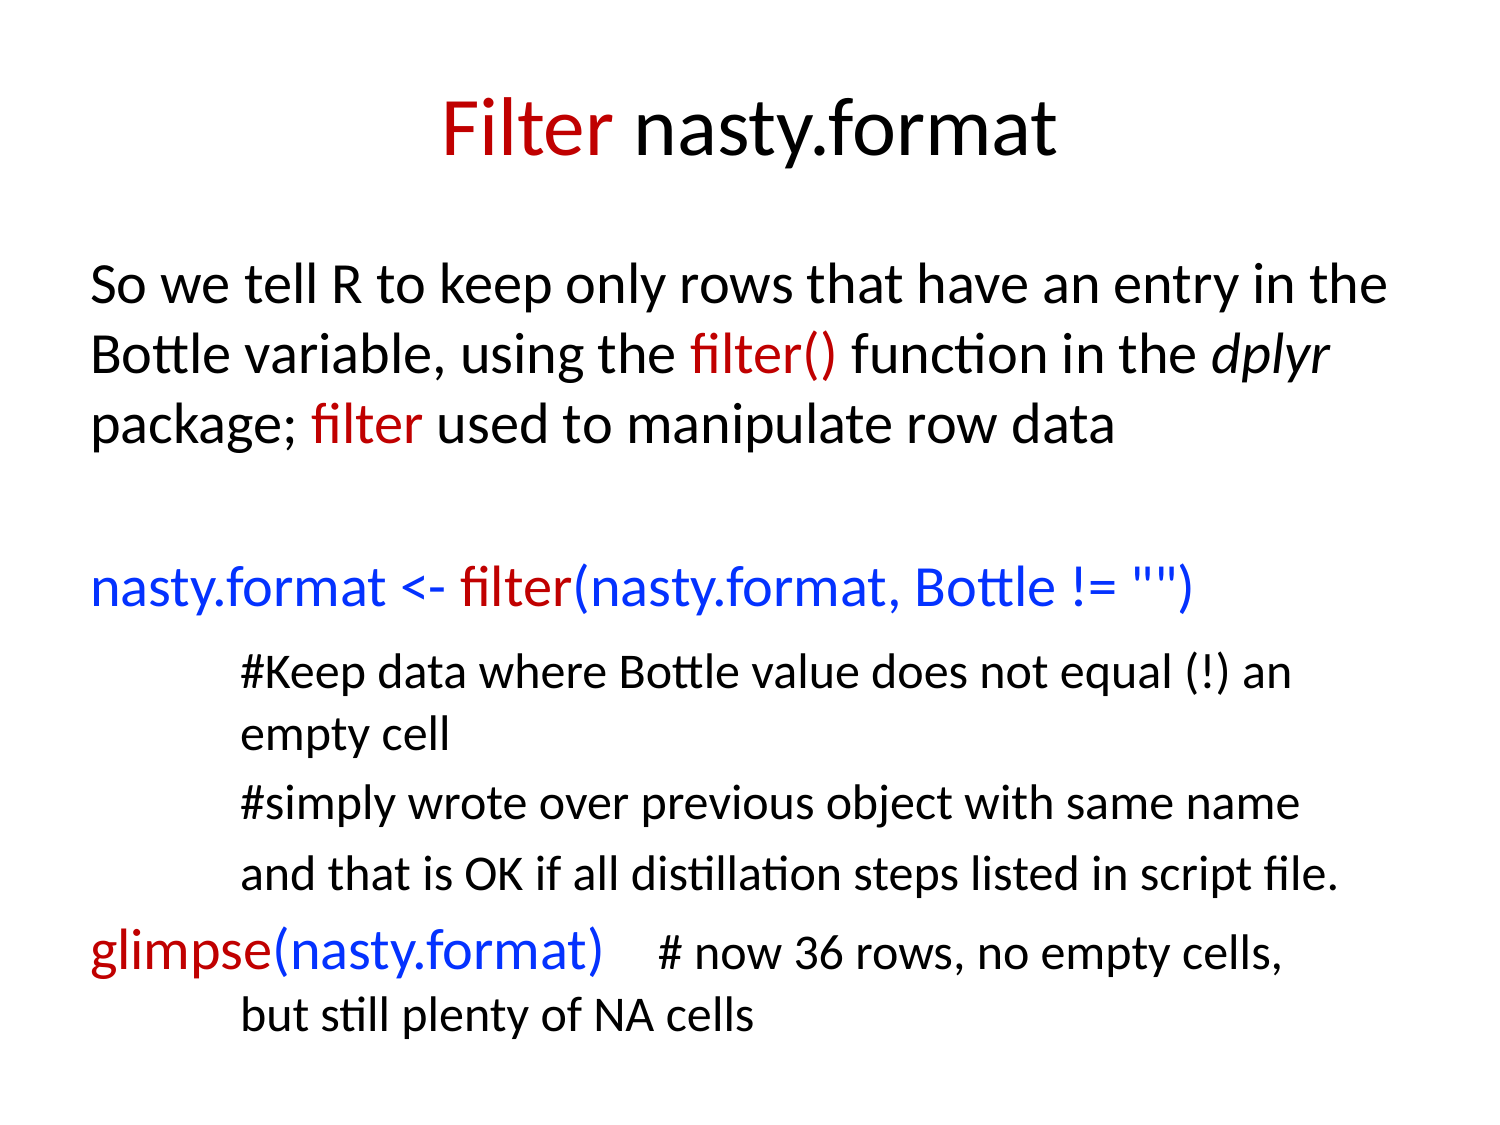

# Filter nasty.format
So we tell R to keep only rows that have an entry in the Bottle variable, using the filter() function in the dplyr package; filter used to manipulate row data

nasty.format <- filter(nasty.format, Bottle != "")
	#Keep data where Bottle value does not equal (!) an 	empty cell
	#simply wrote over previous object with same name
	and that is OK if all distillation steps listed in script file.
glimpse(nasty.format)    # now 36 rows, no empty cells, 	but still plenty of NA cells